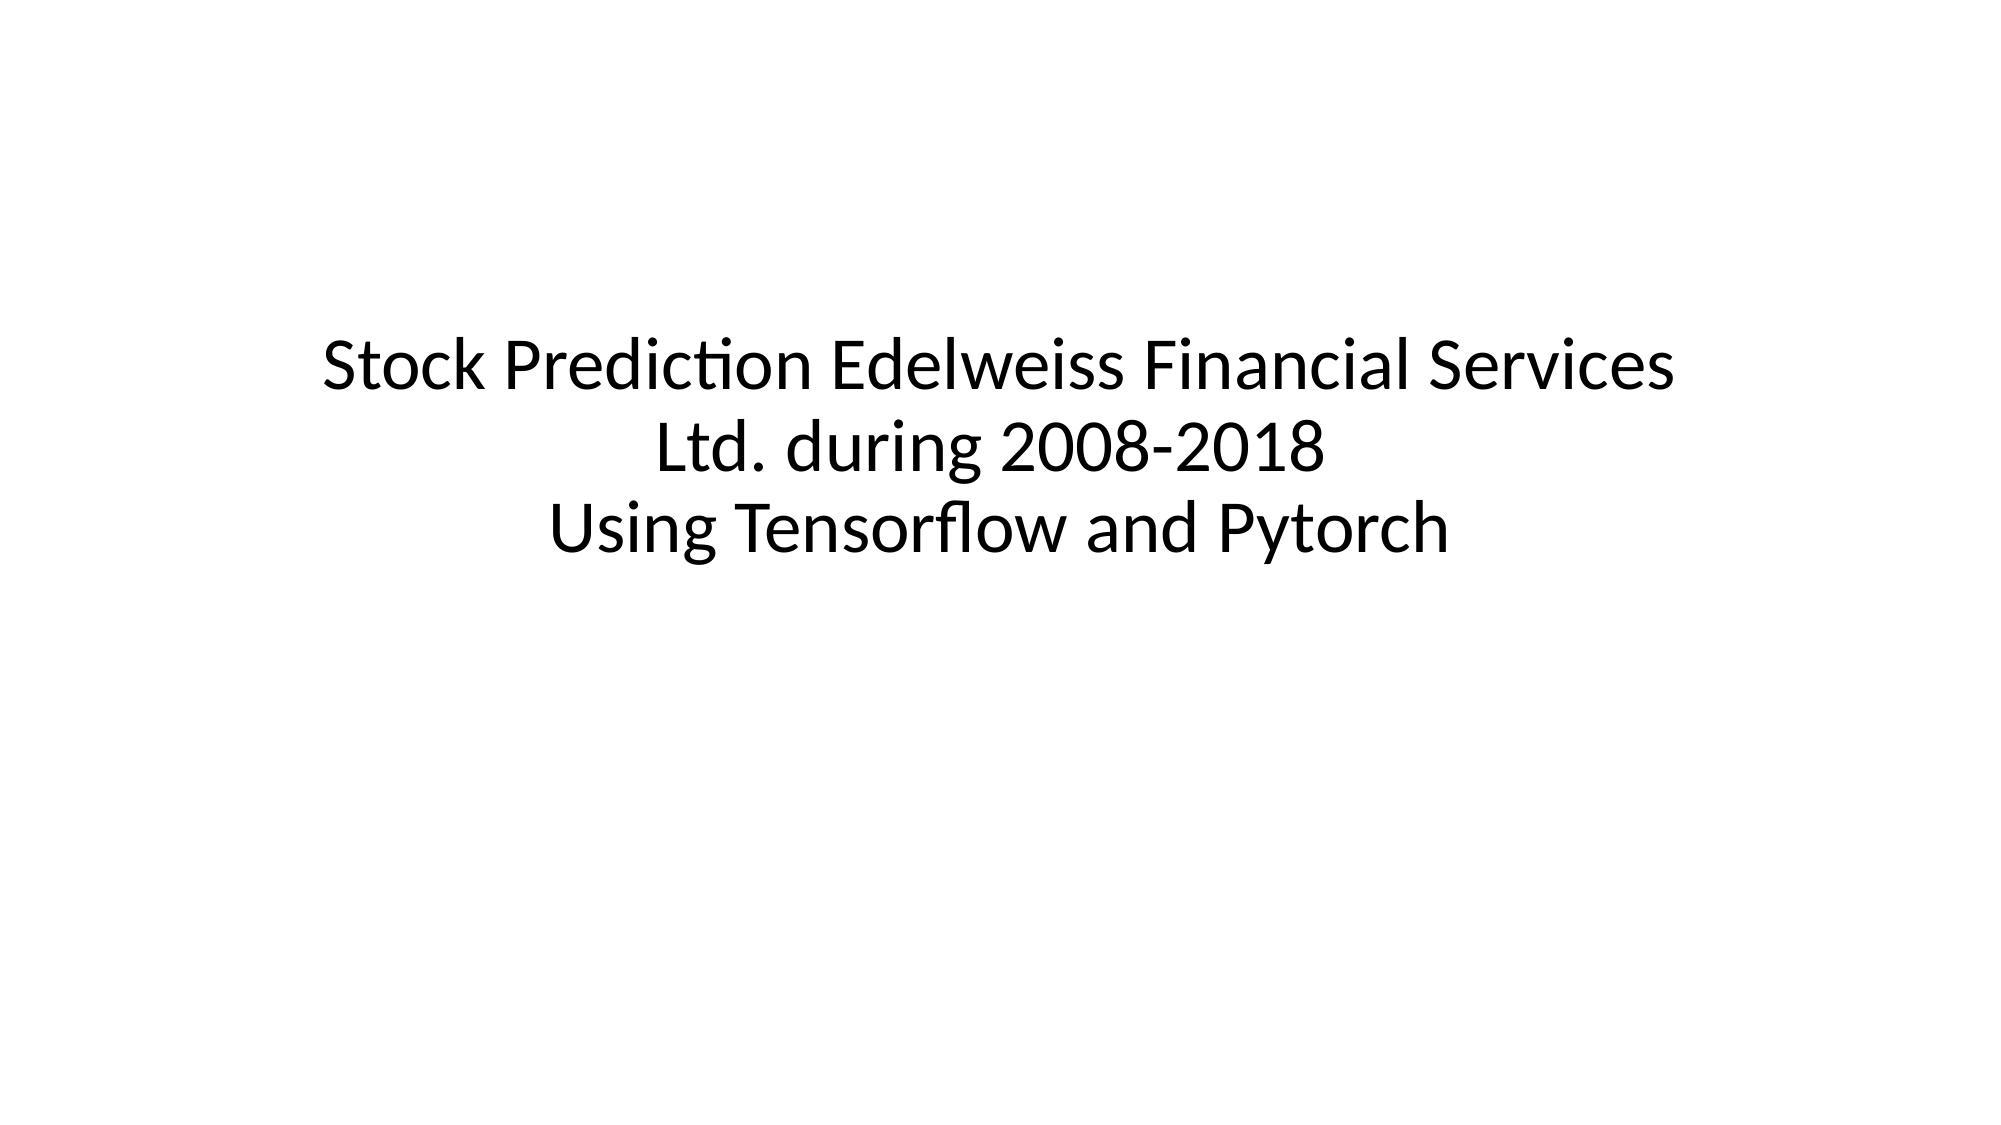

# Stock Prediction Edelweiss Financial Services Ltd. during 2008-2018 Using Tensorflow and Pytorch